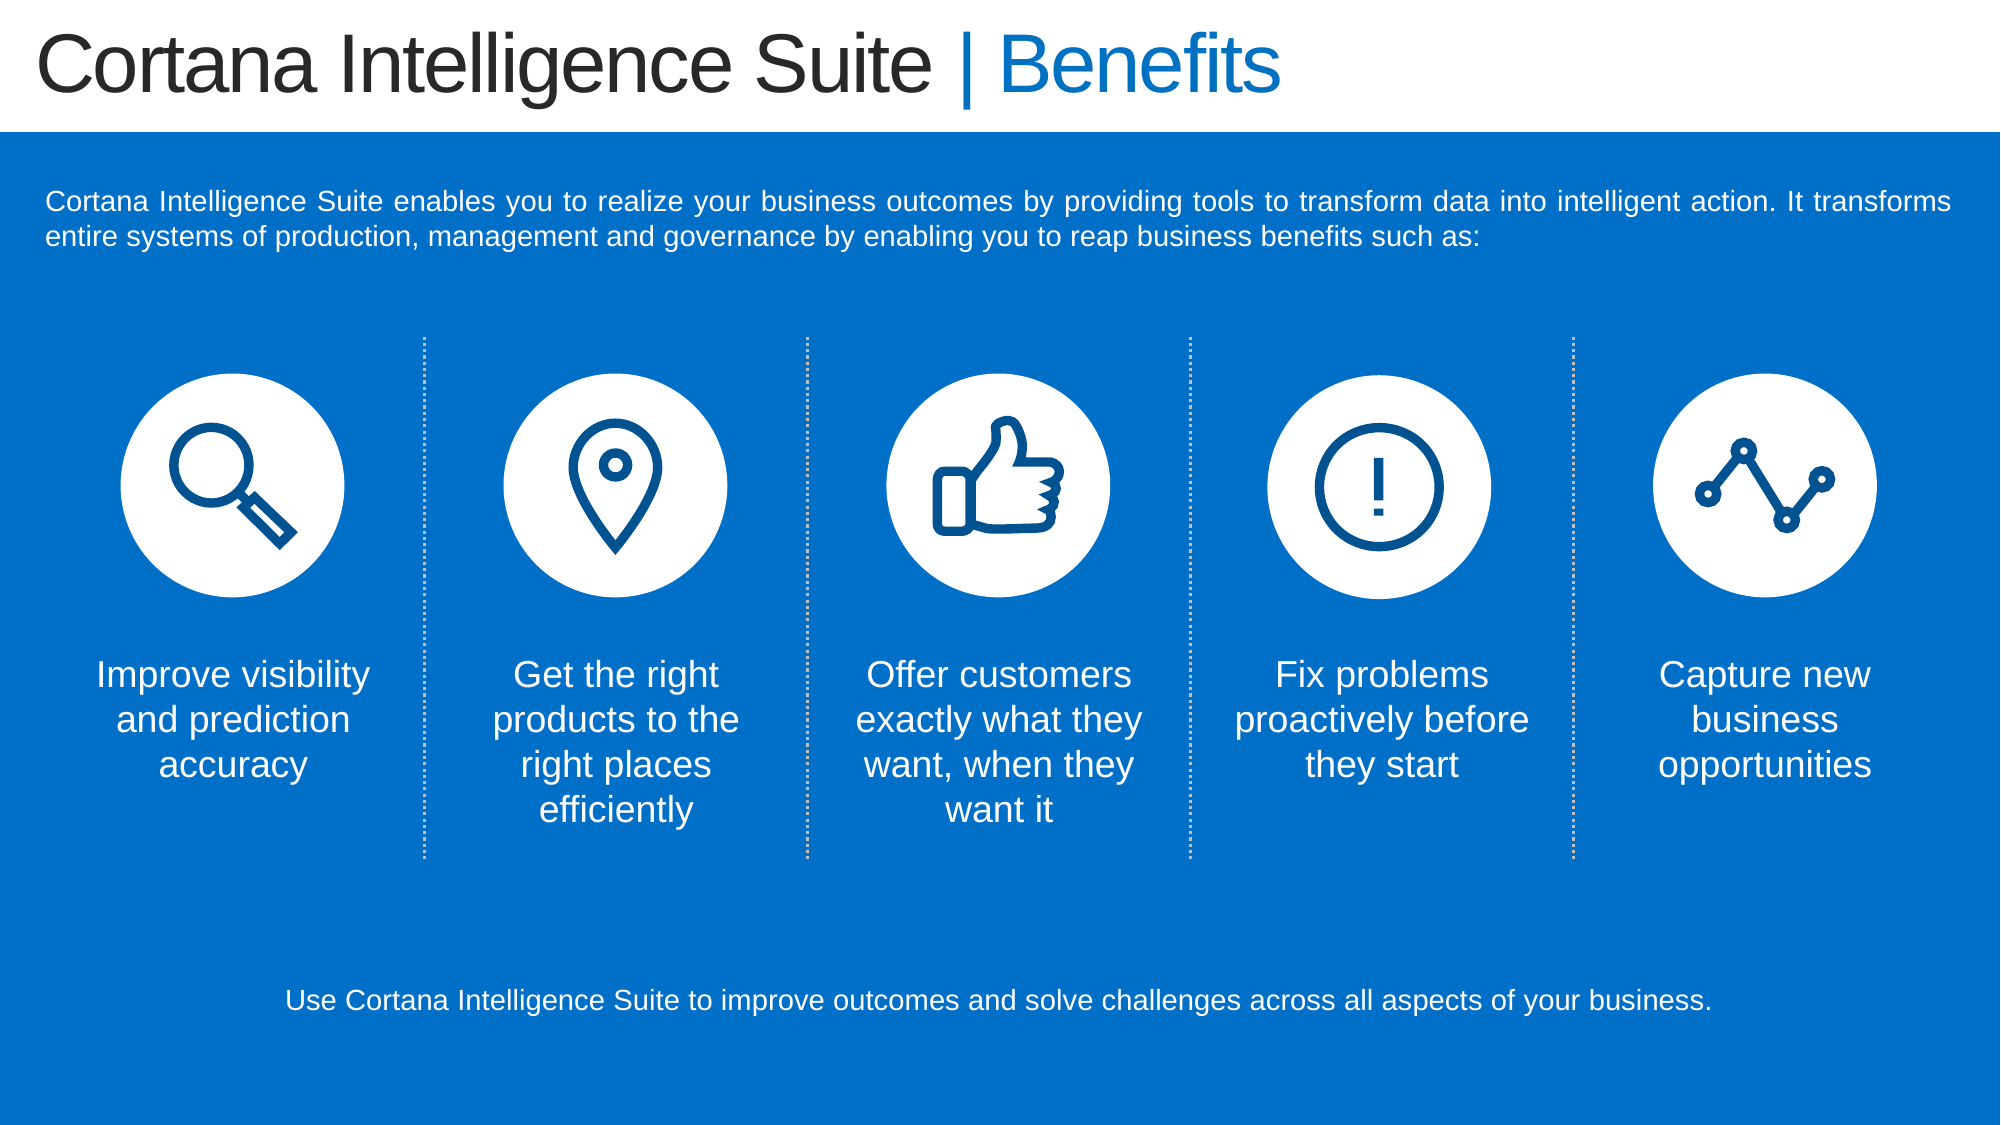

Cortana Intelligence Suite | Benefits

Cortana Intelligence Suite enables you to realize your business outcomes by providing tools to transform data into intelligent action. It transforms entire systems of production, management and governance by enabling you to reap business benefits such as:

Improve visibility and prediction accuracy

Get the right products to the right places efficiently

Offer customers exactly what they want, when they want it

Capture new business opportunities

Fix problems proactively before they start
Use Cortana Intelligence Suite to improve outcomes and solve challenges across all aspects of your business.